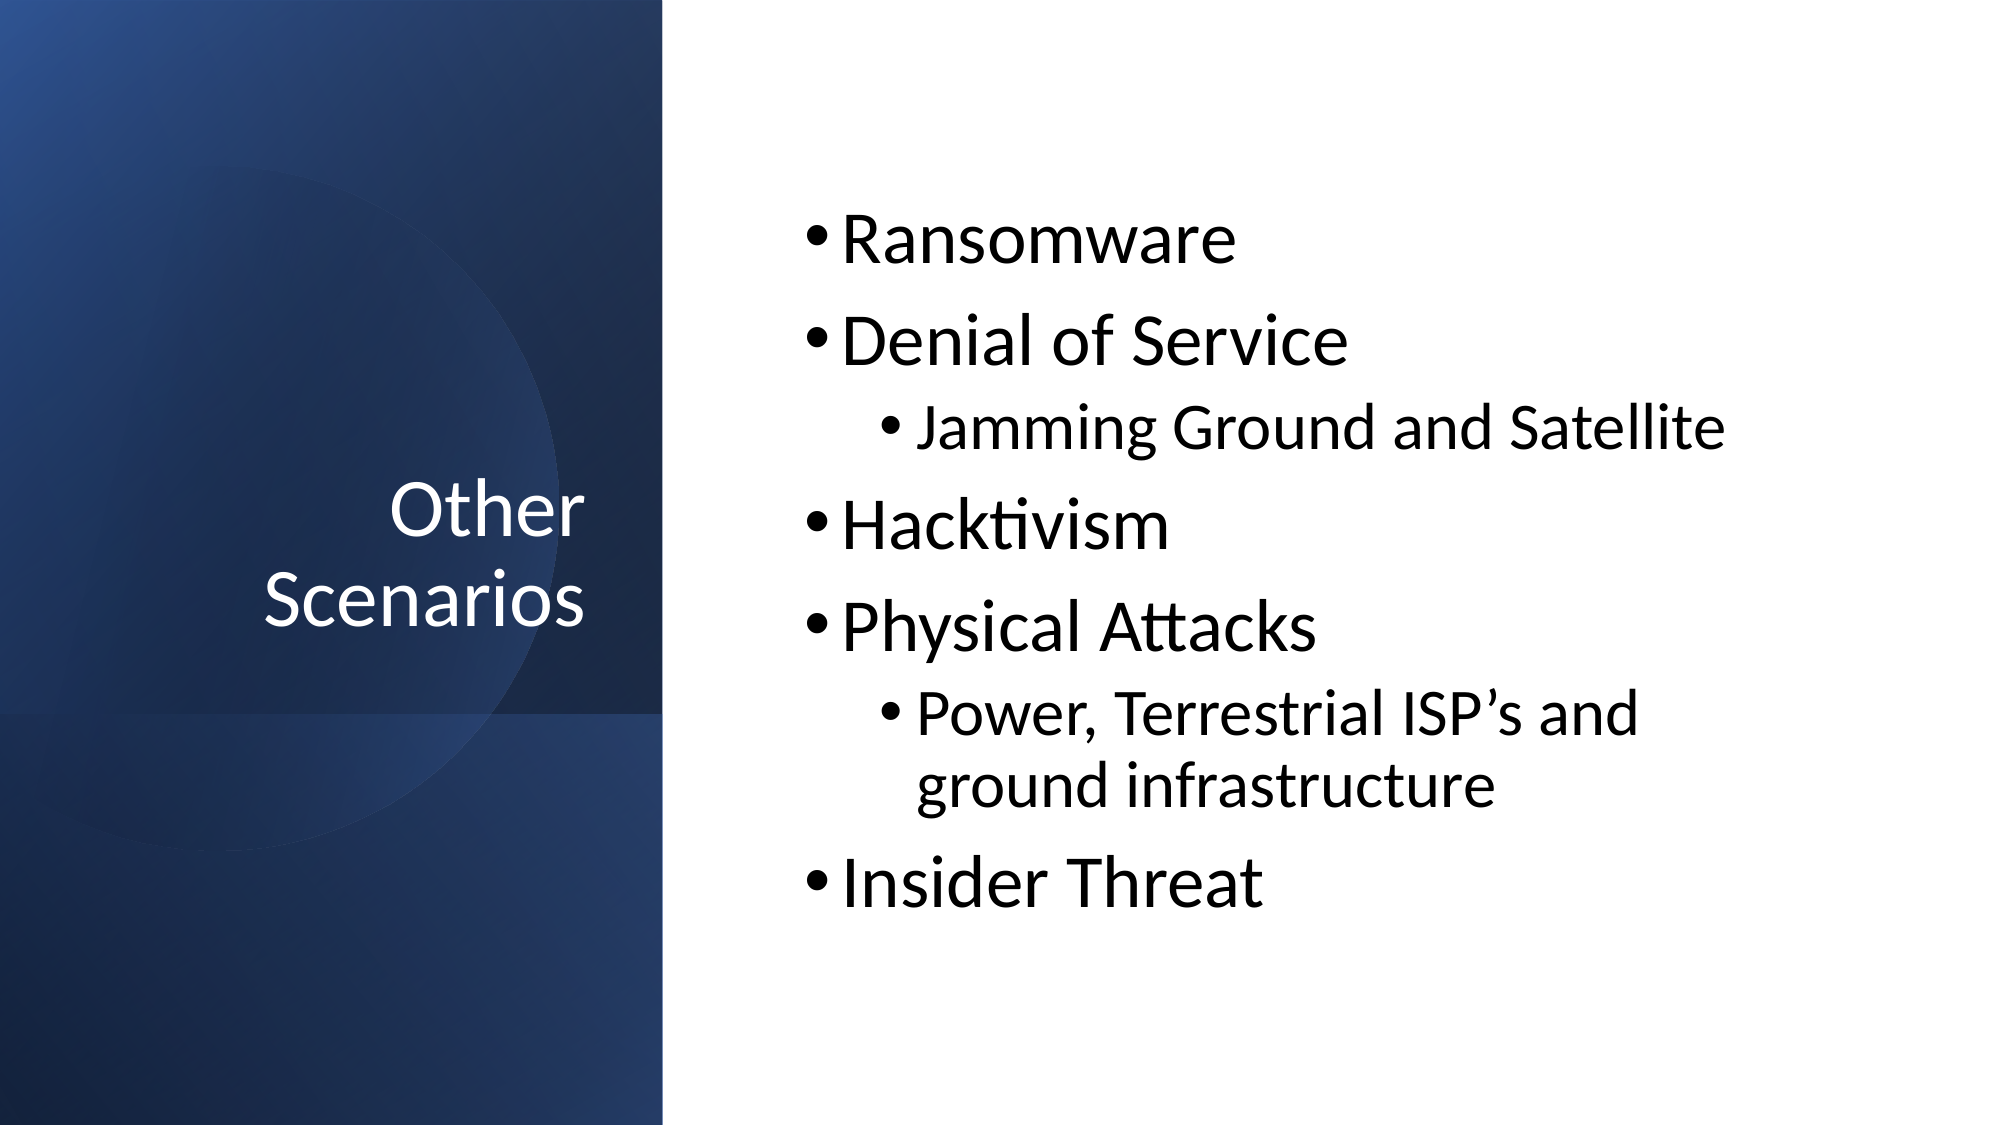

# Other Scenarios
Ransomware
Denial of Service
Jamming Ground and Satellite
Hacktivism
Physical Attacks
Power, Terrestrial ISP’s and ground infrastructure
Insider Threat